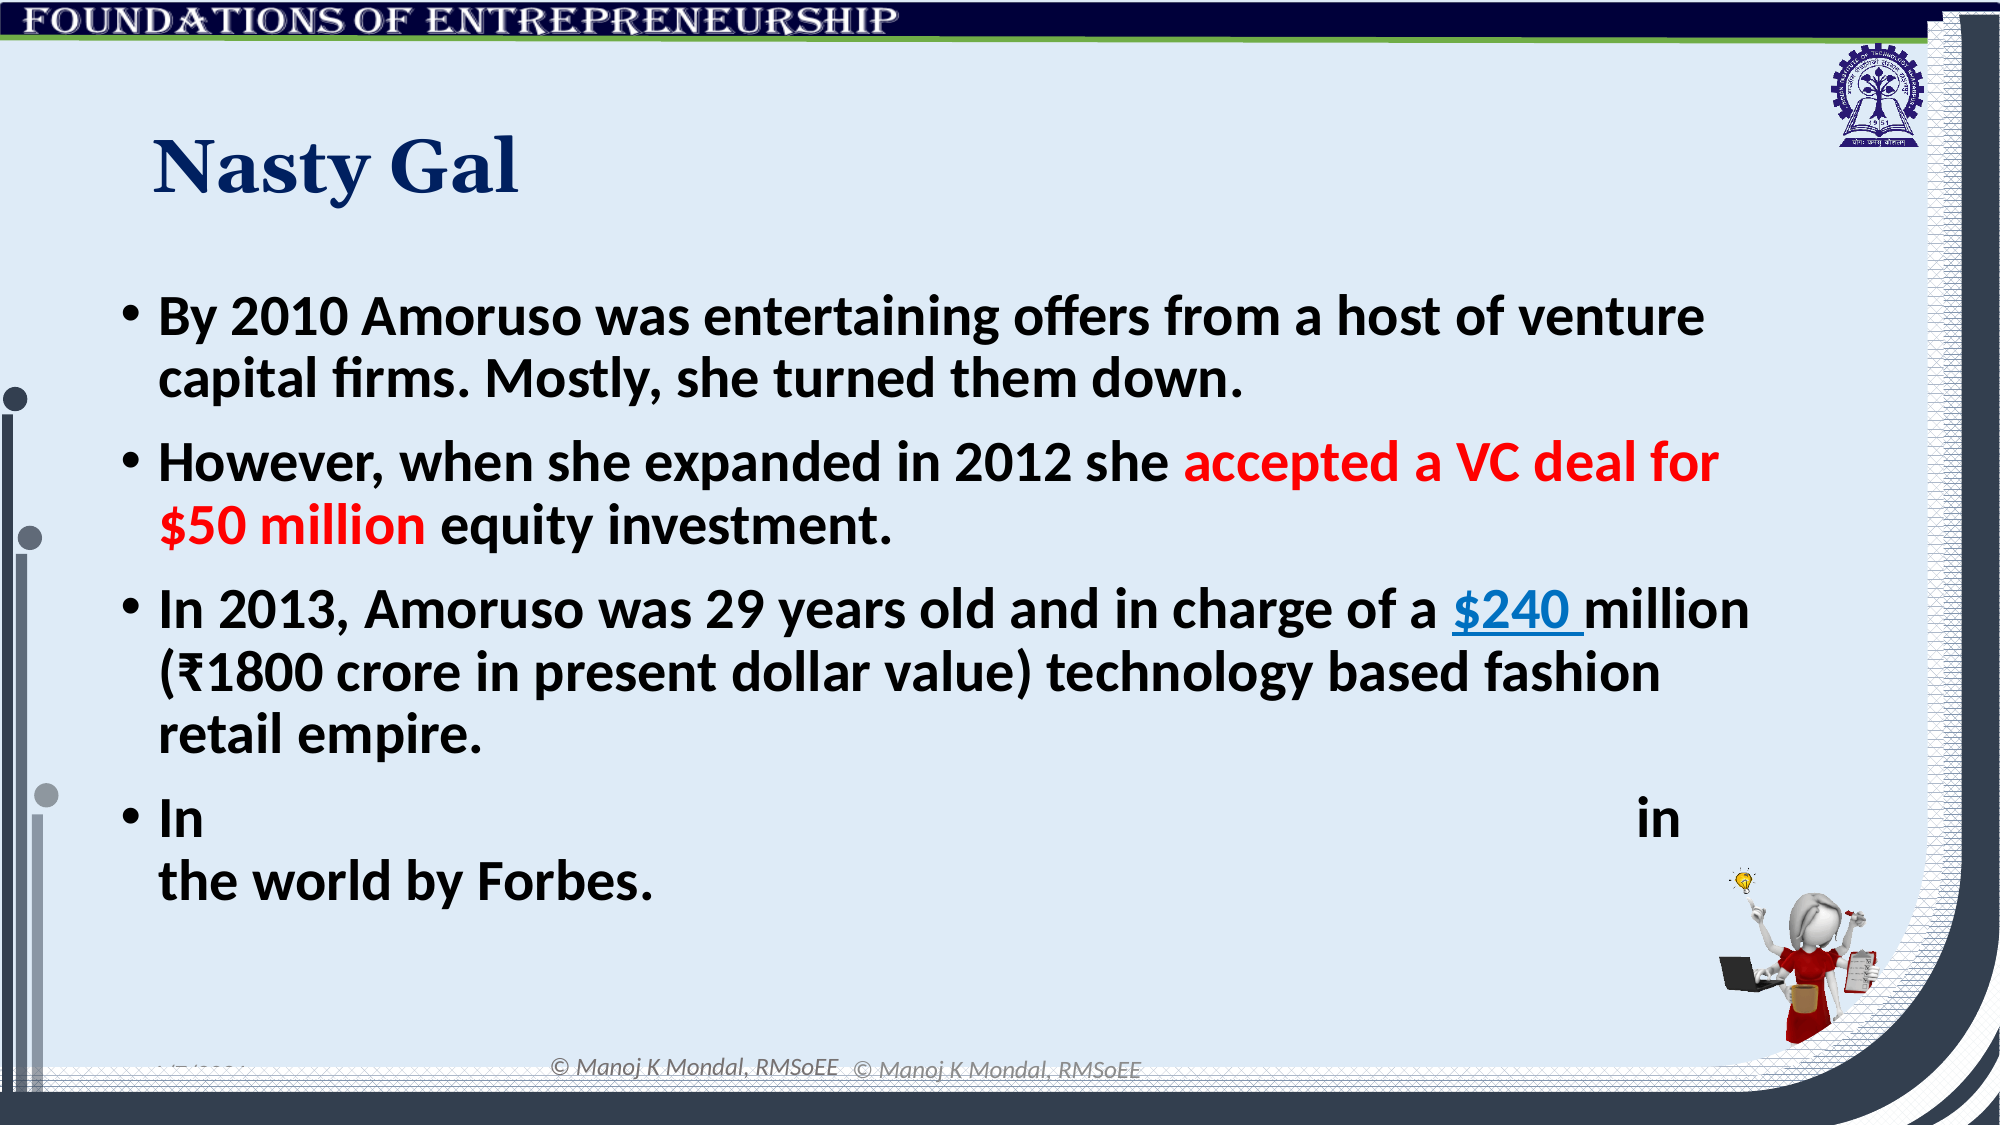

# Nasty Gal
By 2010 Amoruso was entertaining offers from a host of venture capital firms. Mostly, she turned them down.
However, when she expanded in 2012 she accepted a VC deal for $50 million equity investment.
In 2013, Amoruso was 29 years old and in charge of a $240 million (₹1800 crore in present dollar value) technology based fashion retail empire.
In 2016, she was named one of the richest self-made women in the world by Forbes.